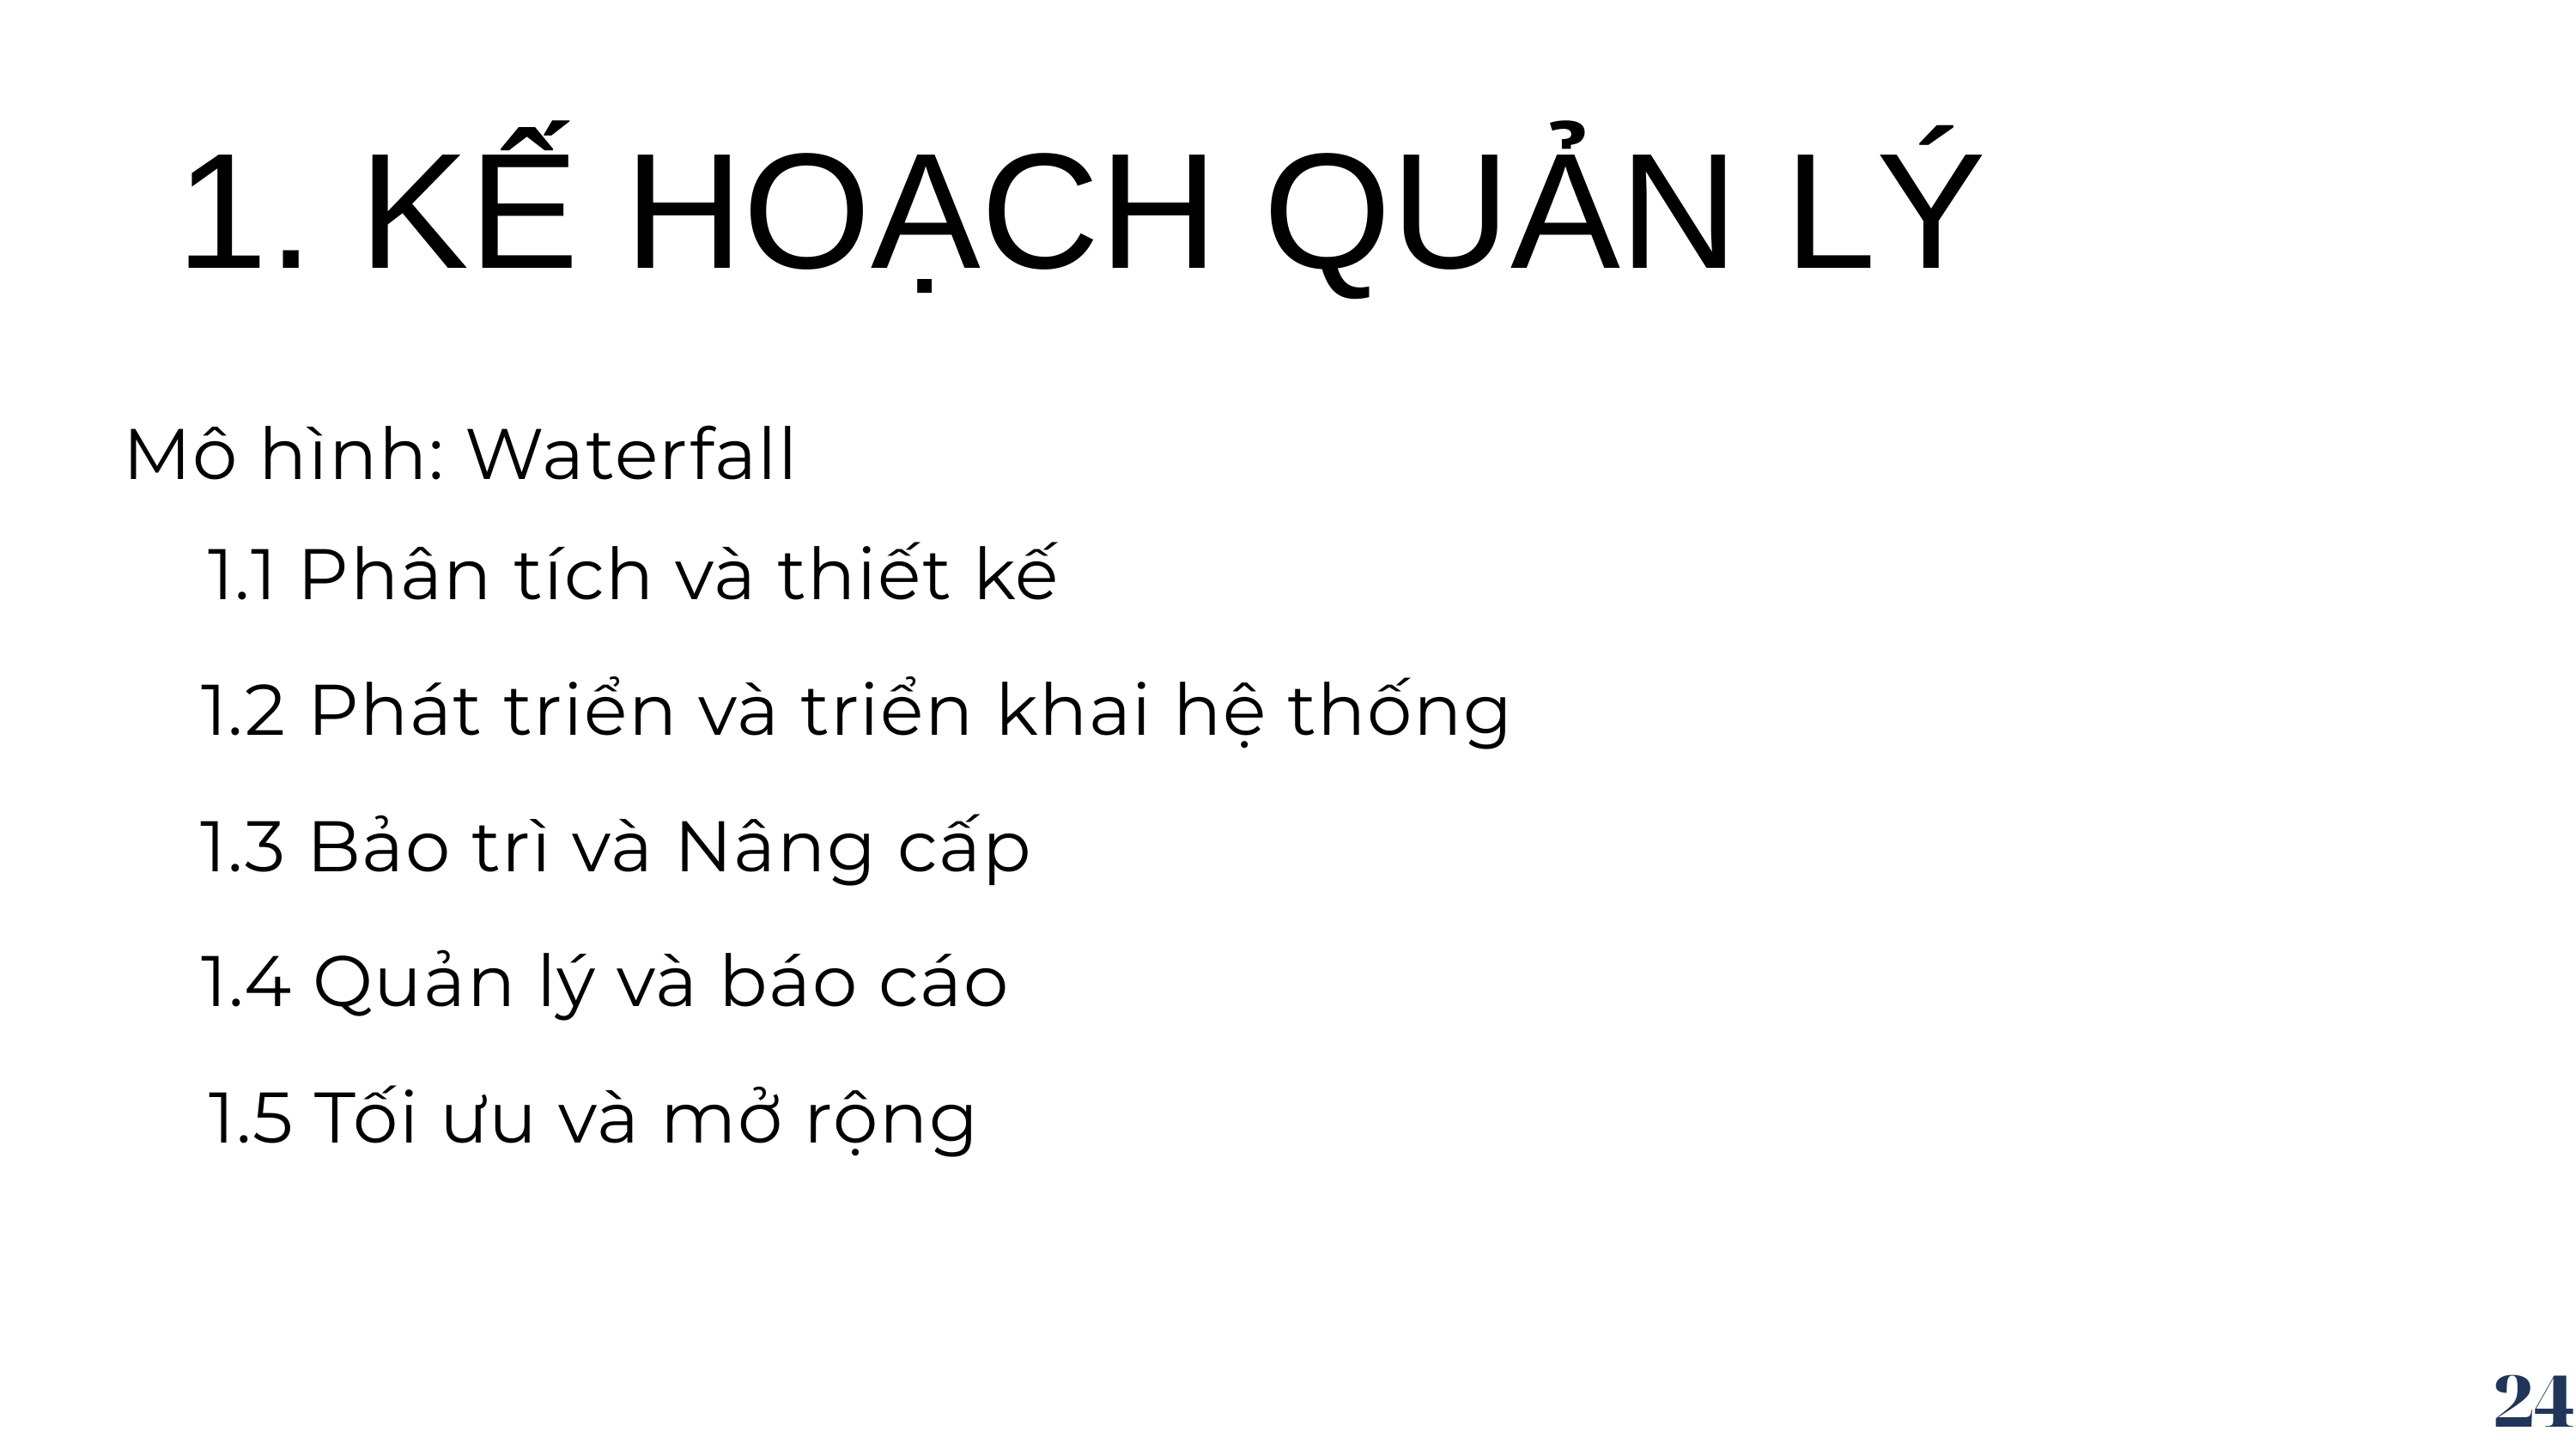

1. KẾ HOẠCH QUẢN LÝ
Mô hình: Waterfall
1.1 Phân tích và thiết kế
1.2 Phát triển và triển khai hệ thống
1.3 Bảo trì và Nâng cấp
1.4 Quản lý và báo cáo
1.5 Tối ưu và mở rộng
24